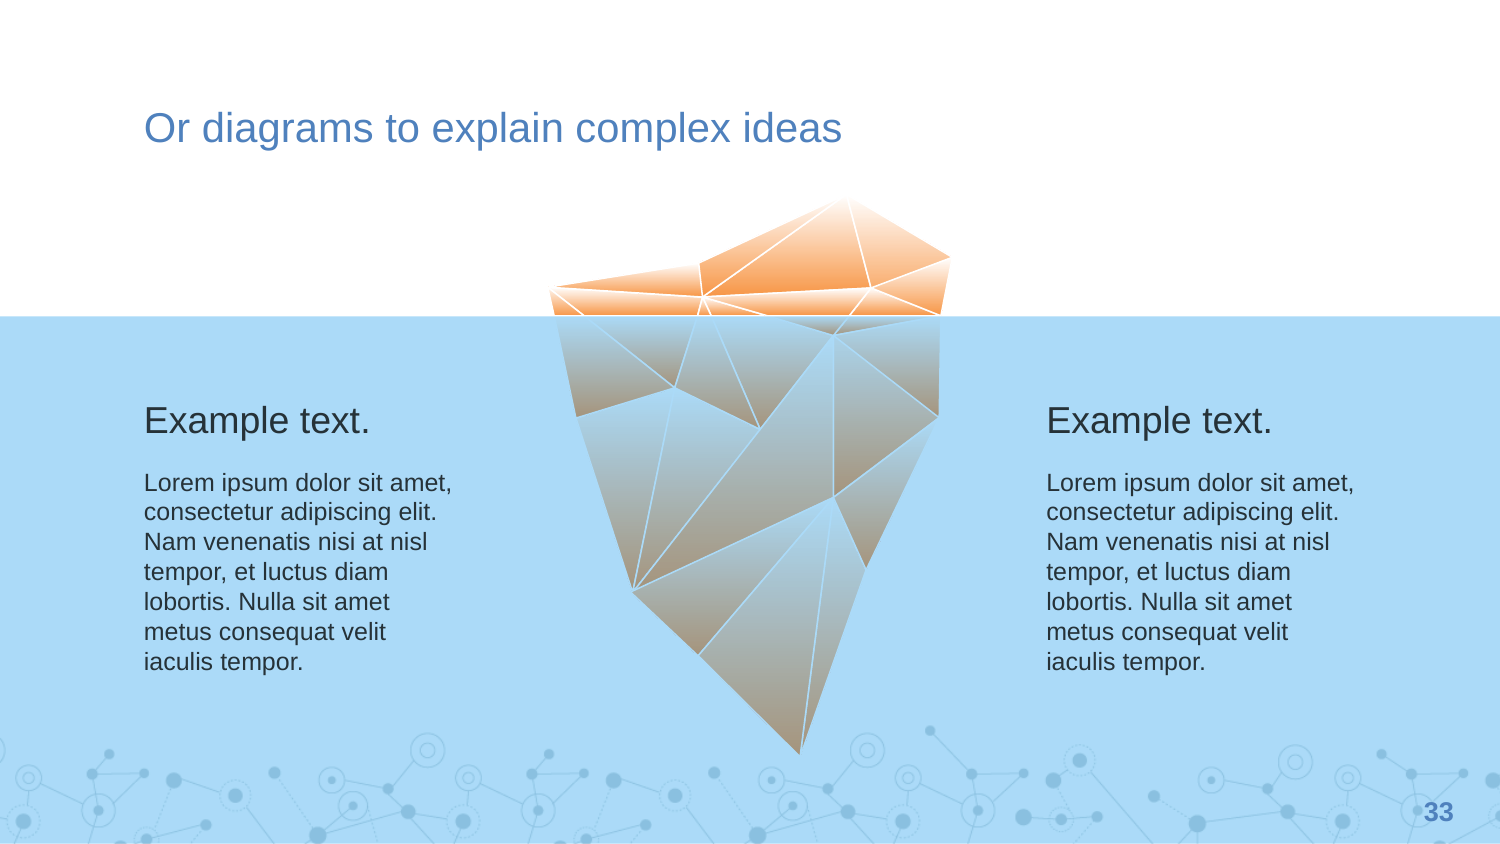

# Or diagrams to explain complex ideas

Example text.

Lorem ipsum dolor sit amet, consectetur adipiscing elit. Nam venenatis nisi at nisl tempor, et luctus diam lobortis. Nulla sit amet metus consequat velit iaculis tempor.
Example text.

Lorem ipsum dolor sit amet, consectetur adipiscing elit. Nam venenatis nisi at nisl tempor, et luctus diam lobortis. Nulla sit amet metus consequat velit iaculis tempor.
33